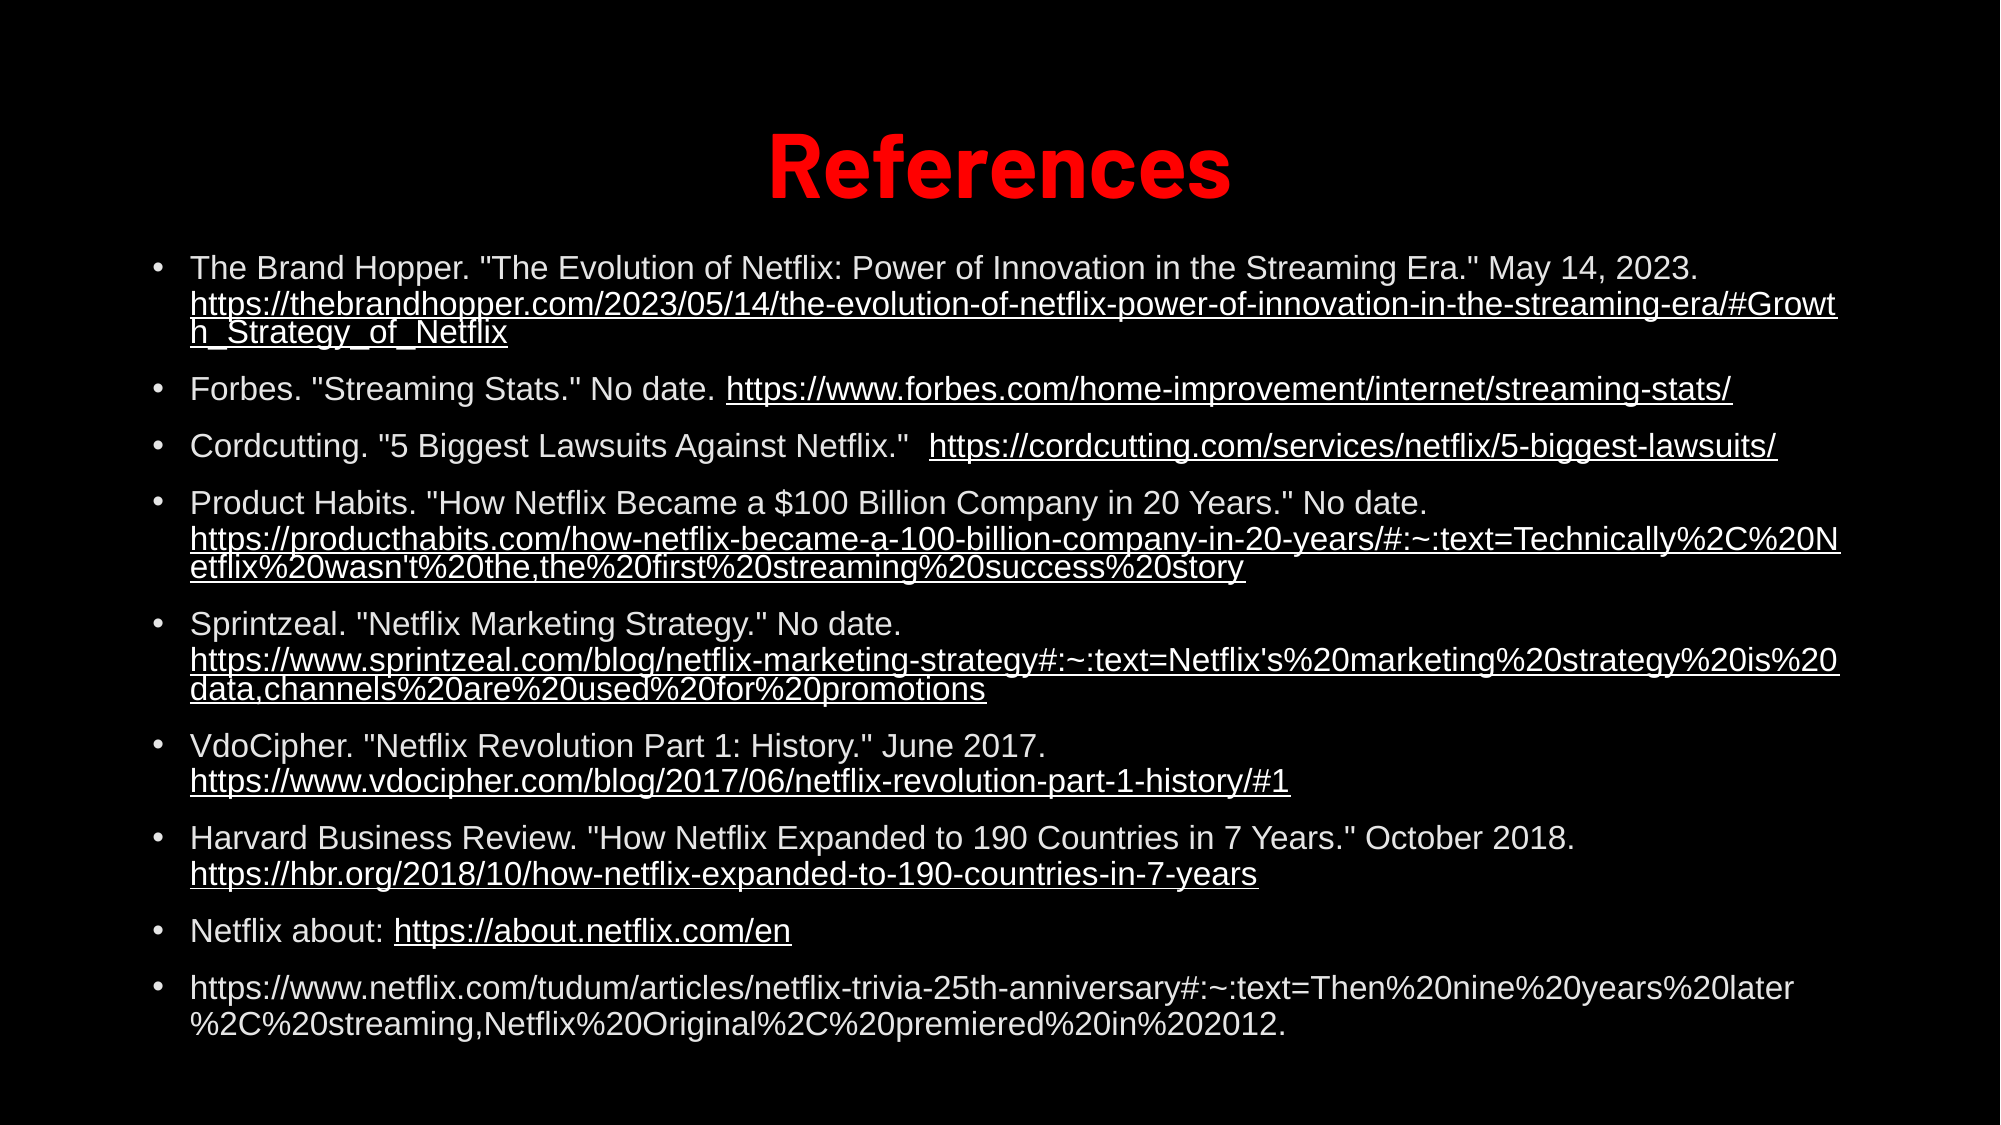

# References
The Brand Hopper. "The Evolution of Netflix: Power of Innovation in the Streaming Era." May 14, 2023. https://thebrandhopper.com/2023/05/14/the-evolution-of-netflix-power-of-innovation-in-the-streaming-era/#Growth_Strategy_of_Netflix
Forbes. "Streaming Stats." No date. https://www.forbes.com/home-improvement/internet/streaming-stats/
Cordcutting. "5 Biggest Lawsuits Against Netflix."  https://cordcutting.com/services/netflix/5-biggest-lawsuits/
Product Habits. "How Netflix Became a $100 Billion Company in 20 Years." No date. https://producthabits.com/how-netflix-became-a-100-billion-company-in-20-years/#:~:text=Technically%2C%20Netflix%20wasn't%20the,the%20first%20streaming%20success%20story
Sprintzeal. "Netflix Marketing Strategy." No date. https://www.sprintzeal.com/blog/netflix-marketing-strategy#:~:text=Netflix's%20marketing%20strategy%20is%20data,channels%20are%20used%20for%20promotions
VdoCipher. "Netflix Revolution Part 1: History." June 2017. https://www.vdocipher.com/blog/2017/06/netflix-revolution-part-1-history/#1
Harvard Business Review. "How Netflix Expanded to 190 Countries in 7 Years." October 2018. https://hbr.org/2018/10/how-netflix-expanded-to-190-countries-in-7-years
Netflix about: https://about.netflix.com/en
https://www.netflix.com/tudum/articles/netflix-trivia-25th-anniversary#:~:text=Then%20nine%20years%20later%2C%20streaming,Netflix%20Original%2C%20premiered%20in%202012.